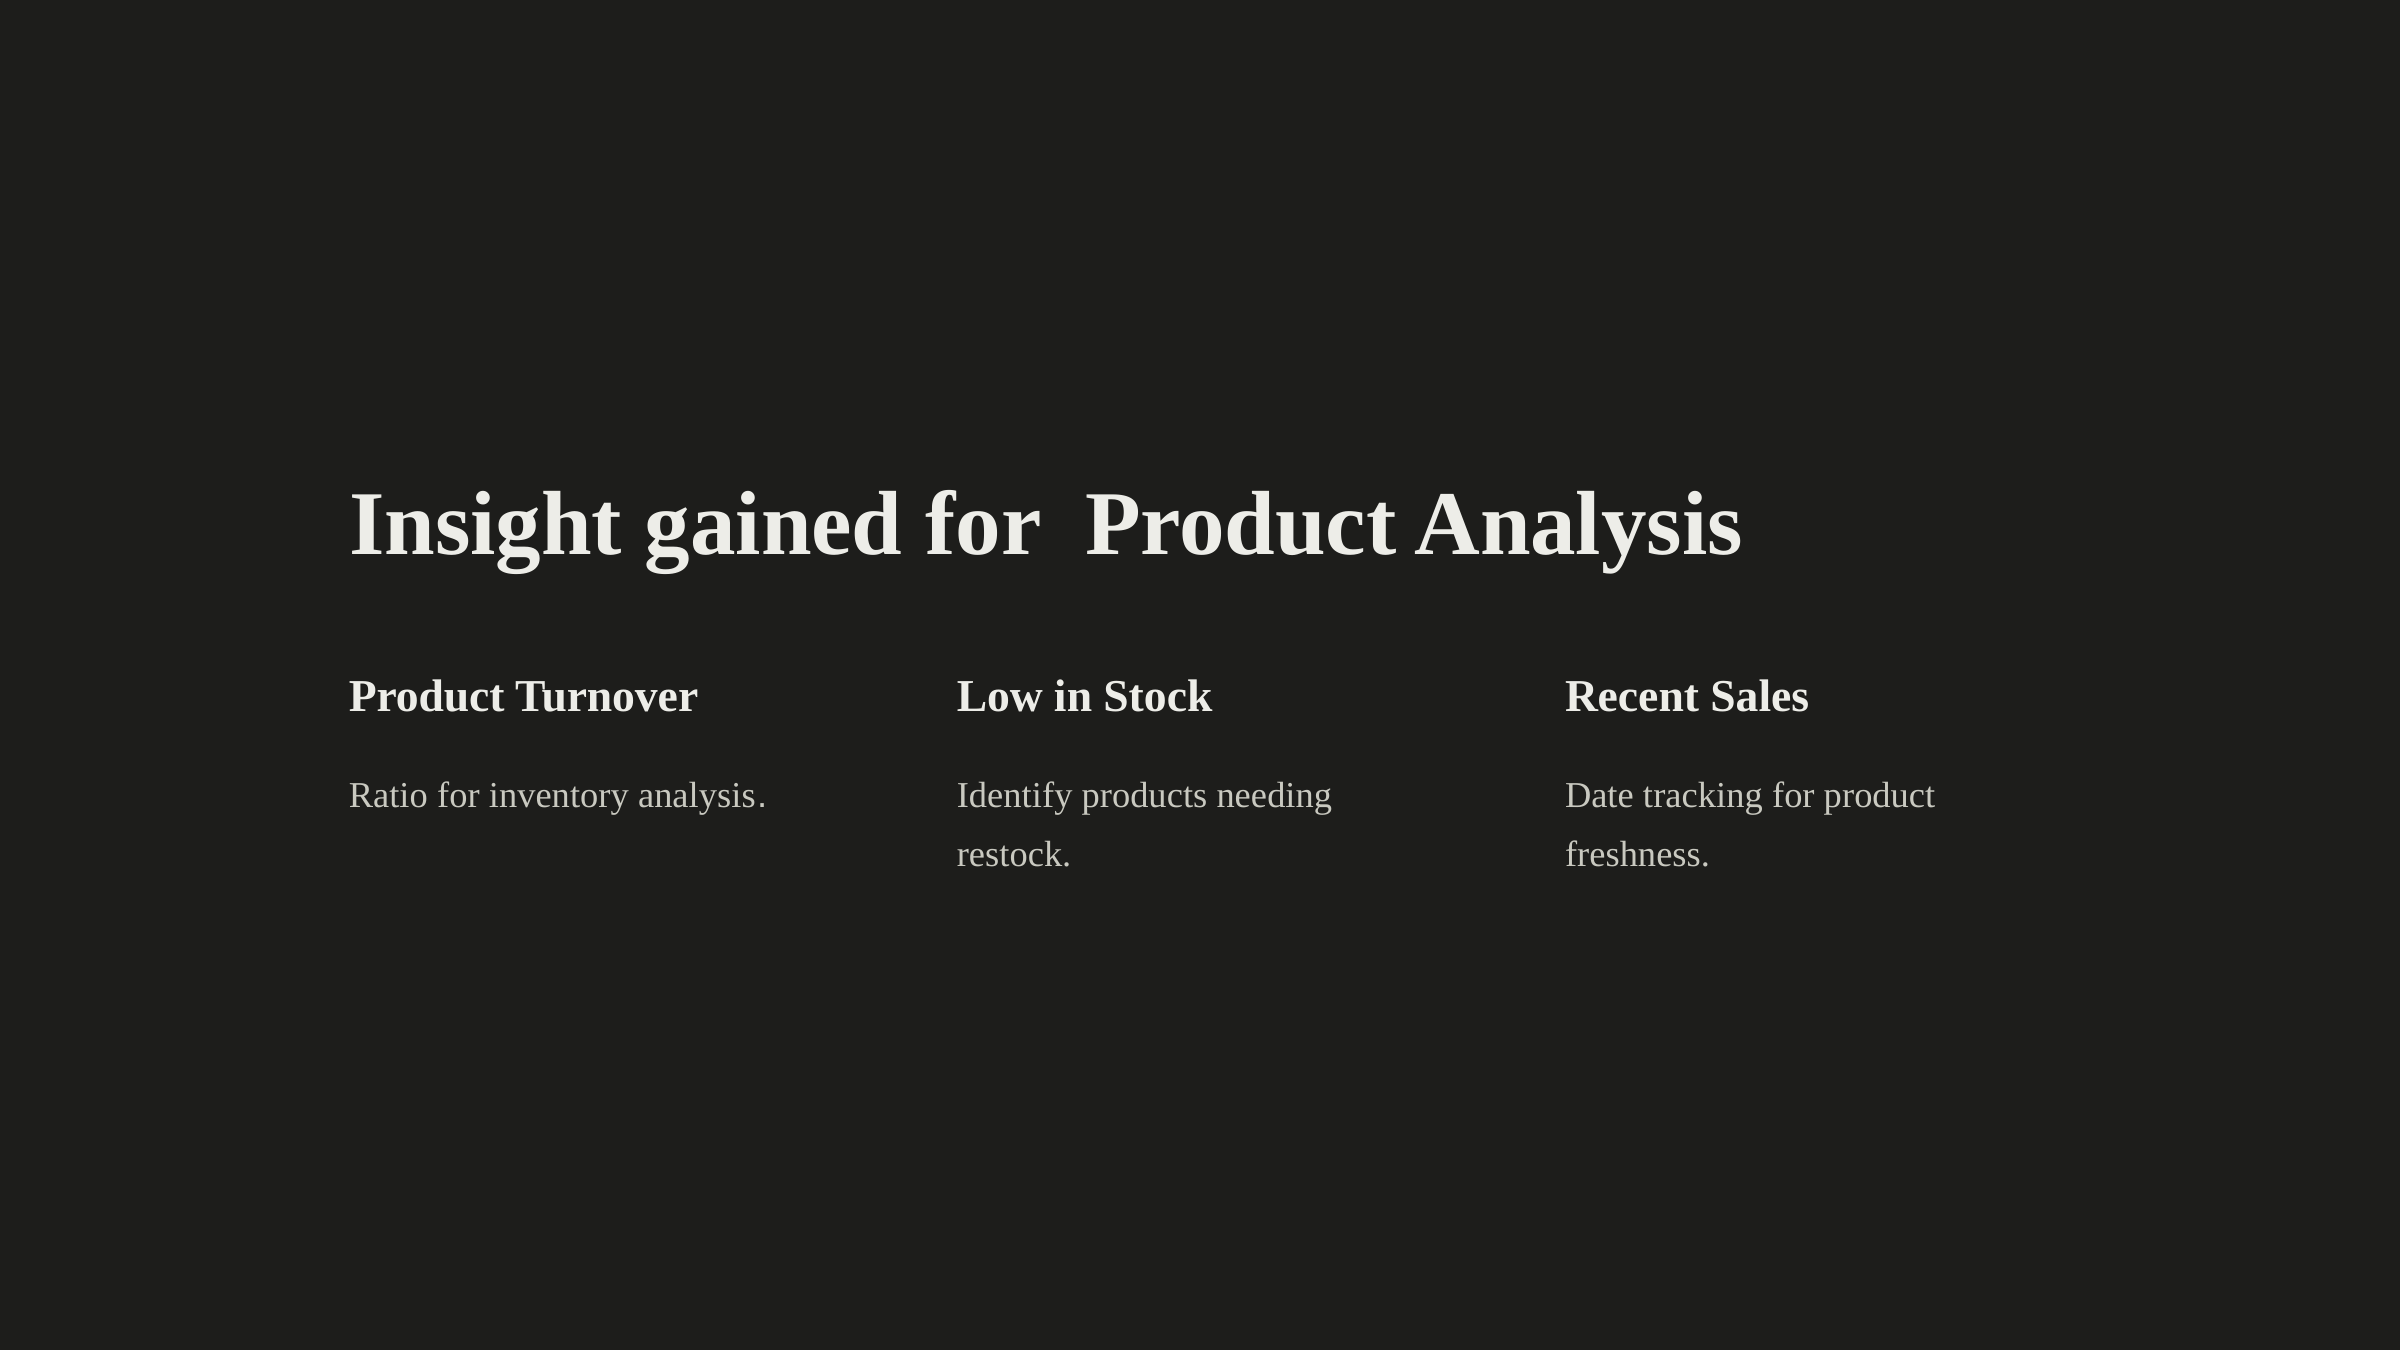

Insight gained for  Product Analysis
Product Turnover
Low in Stock
Recent Sales
Ratio for inventory analysis.
Identify products needing restock.
Date tracking for product freshness.